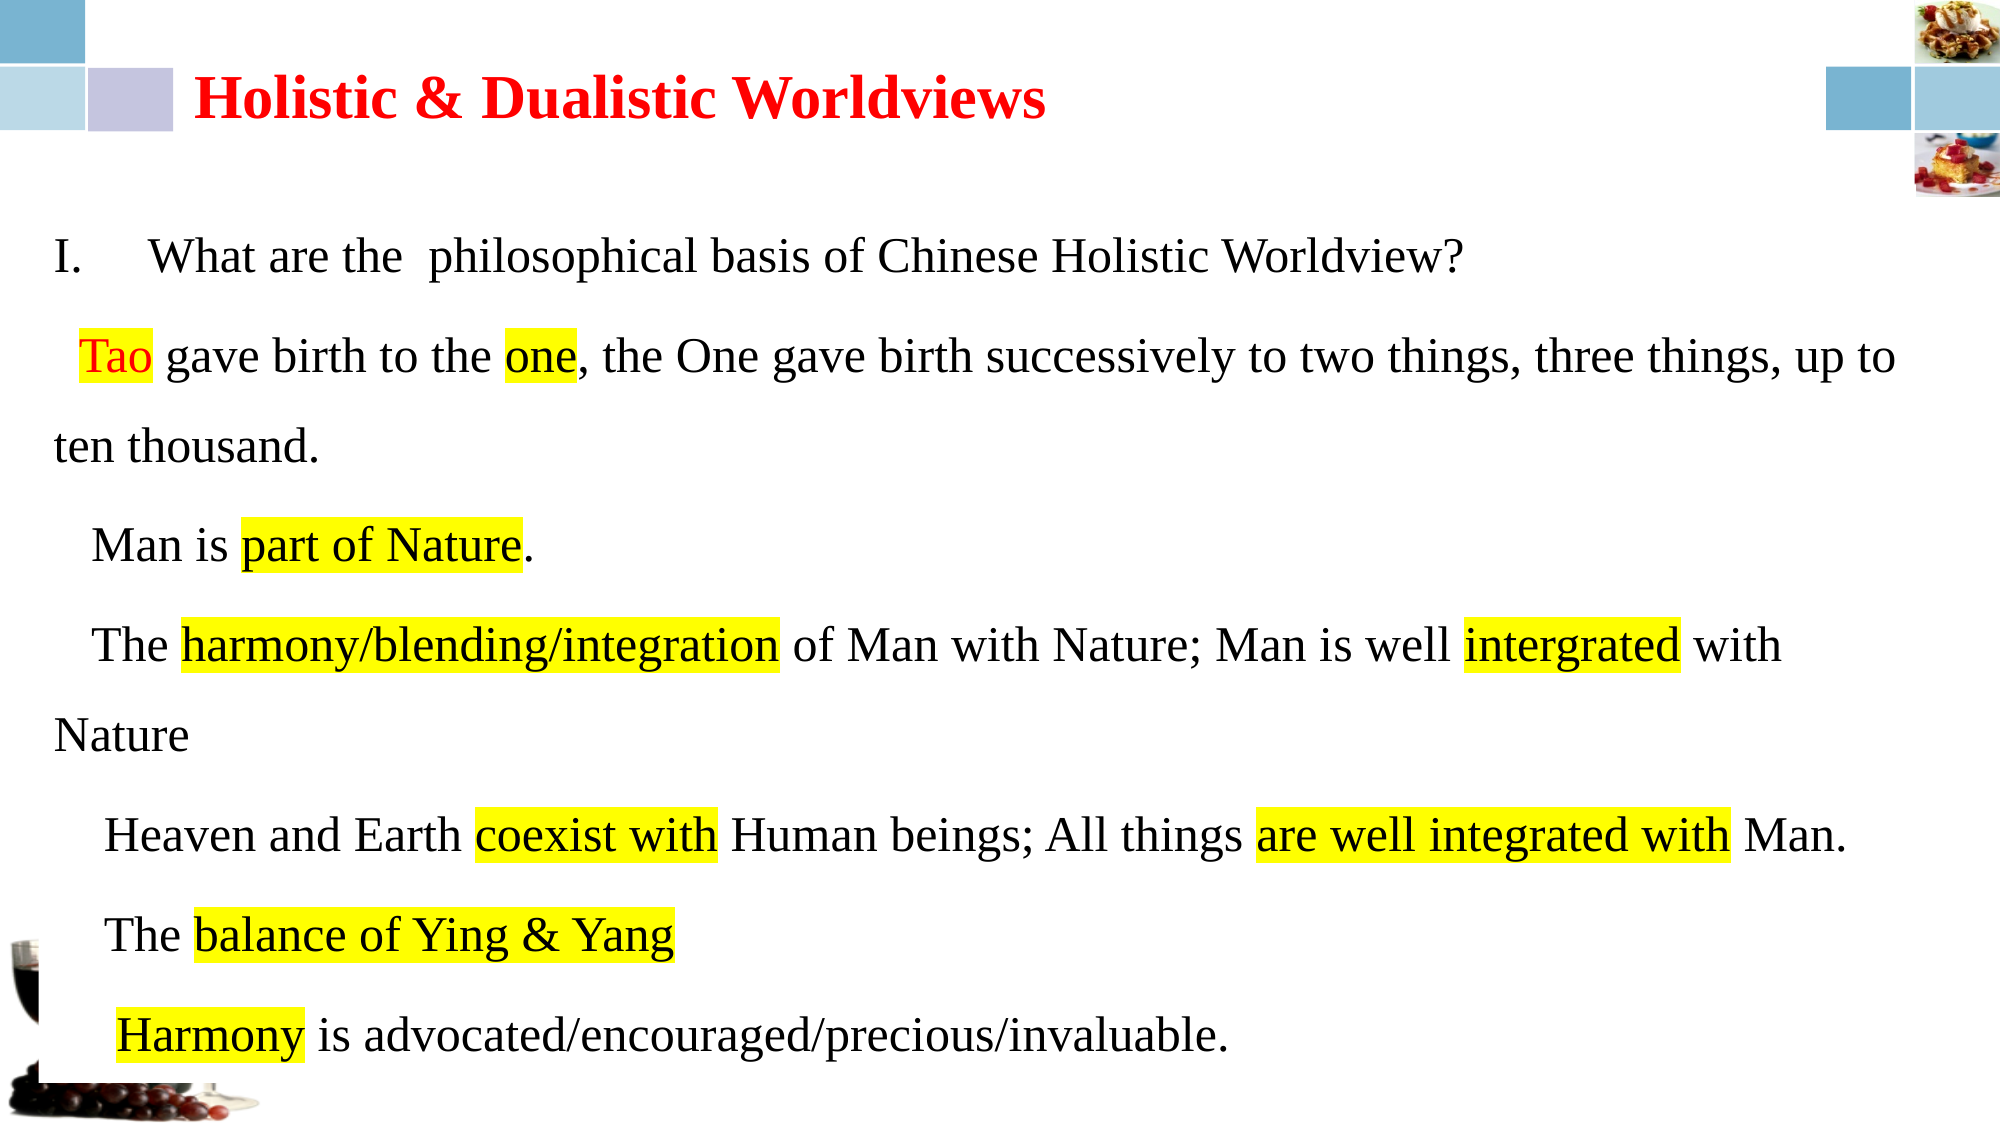

# Holistic & Dualistic Worldviews
What are the  philosophical basis of Chinese Holistic Worldview?
  Tao gave birth to the one, the One gave birth successively to two things, three things, up to ten thousand.
   Man is part of Nature.
   The harmony/blending/integration of Man with Nature; Man is well intergrated with Nature
    Heaven and Earth coexist with Human beings; All things are well integrated with Man.
    The balance of Ying & Yang
     Harmony is advocated/encouraged/precious/invaluable.